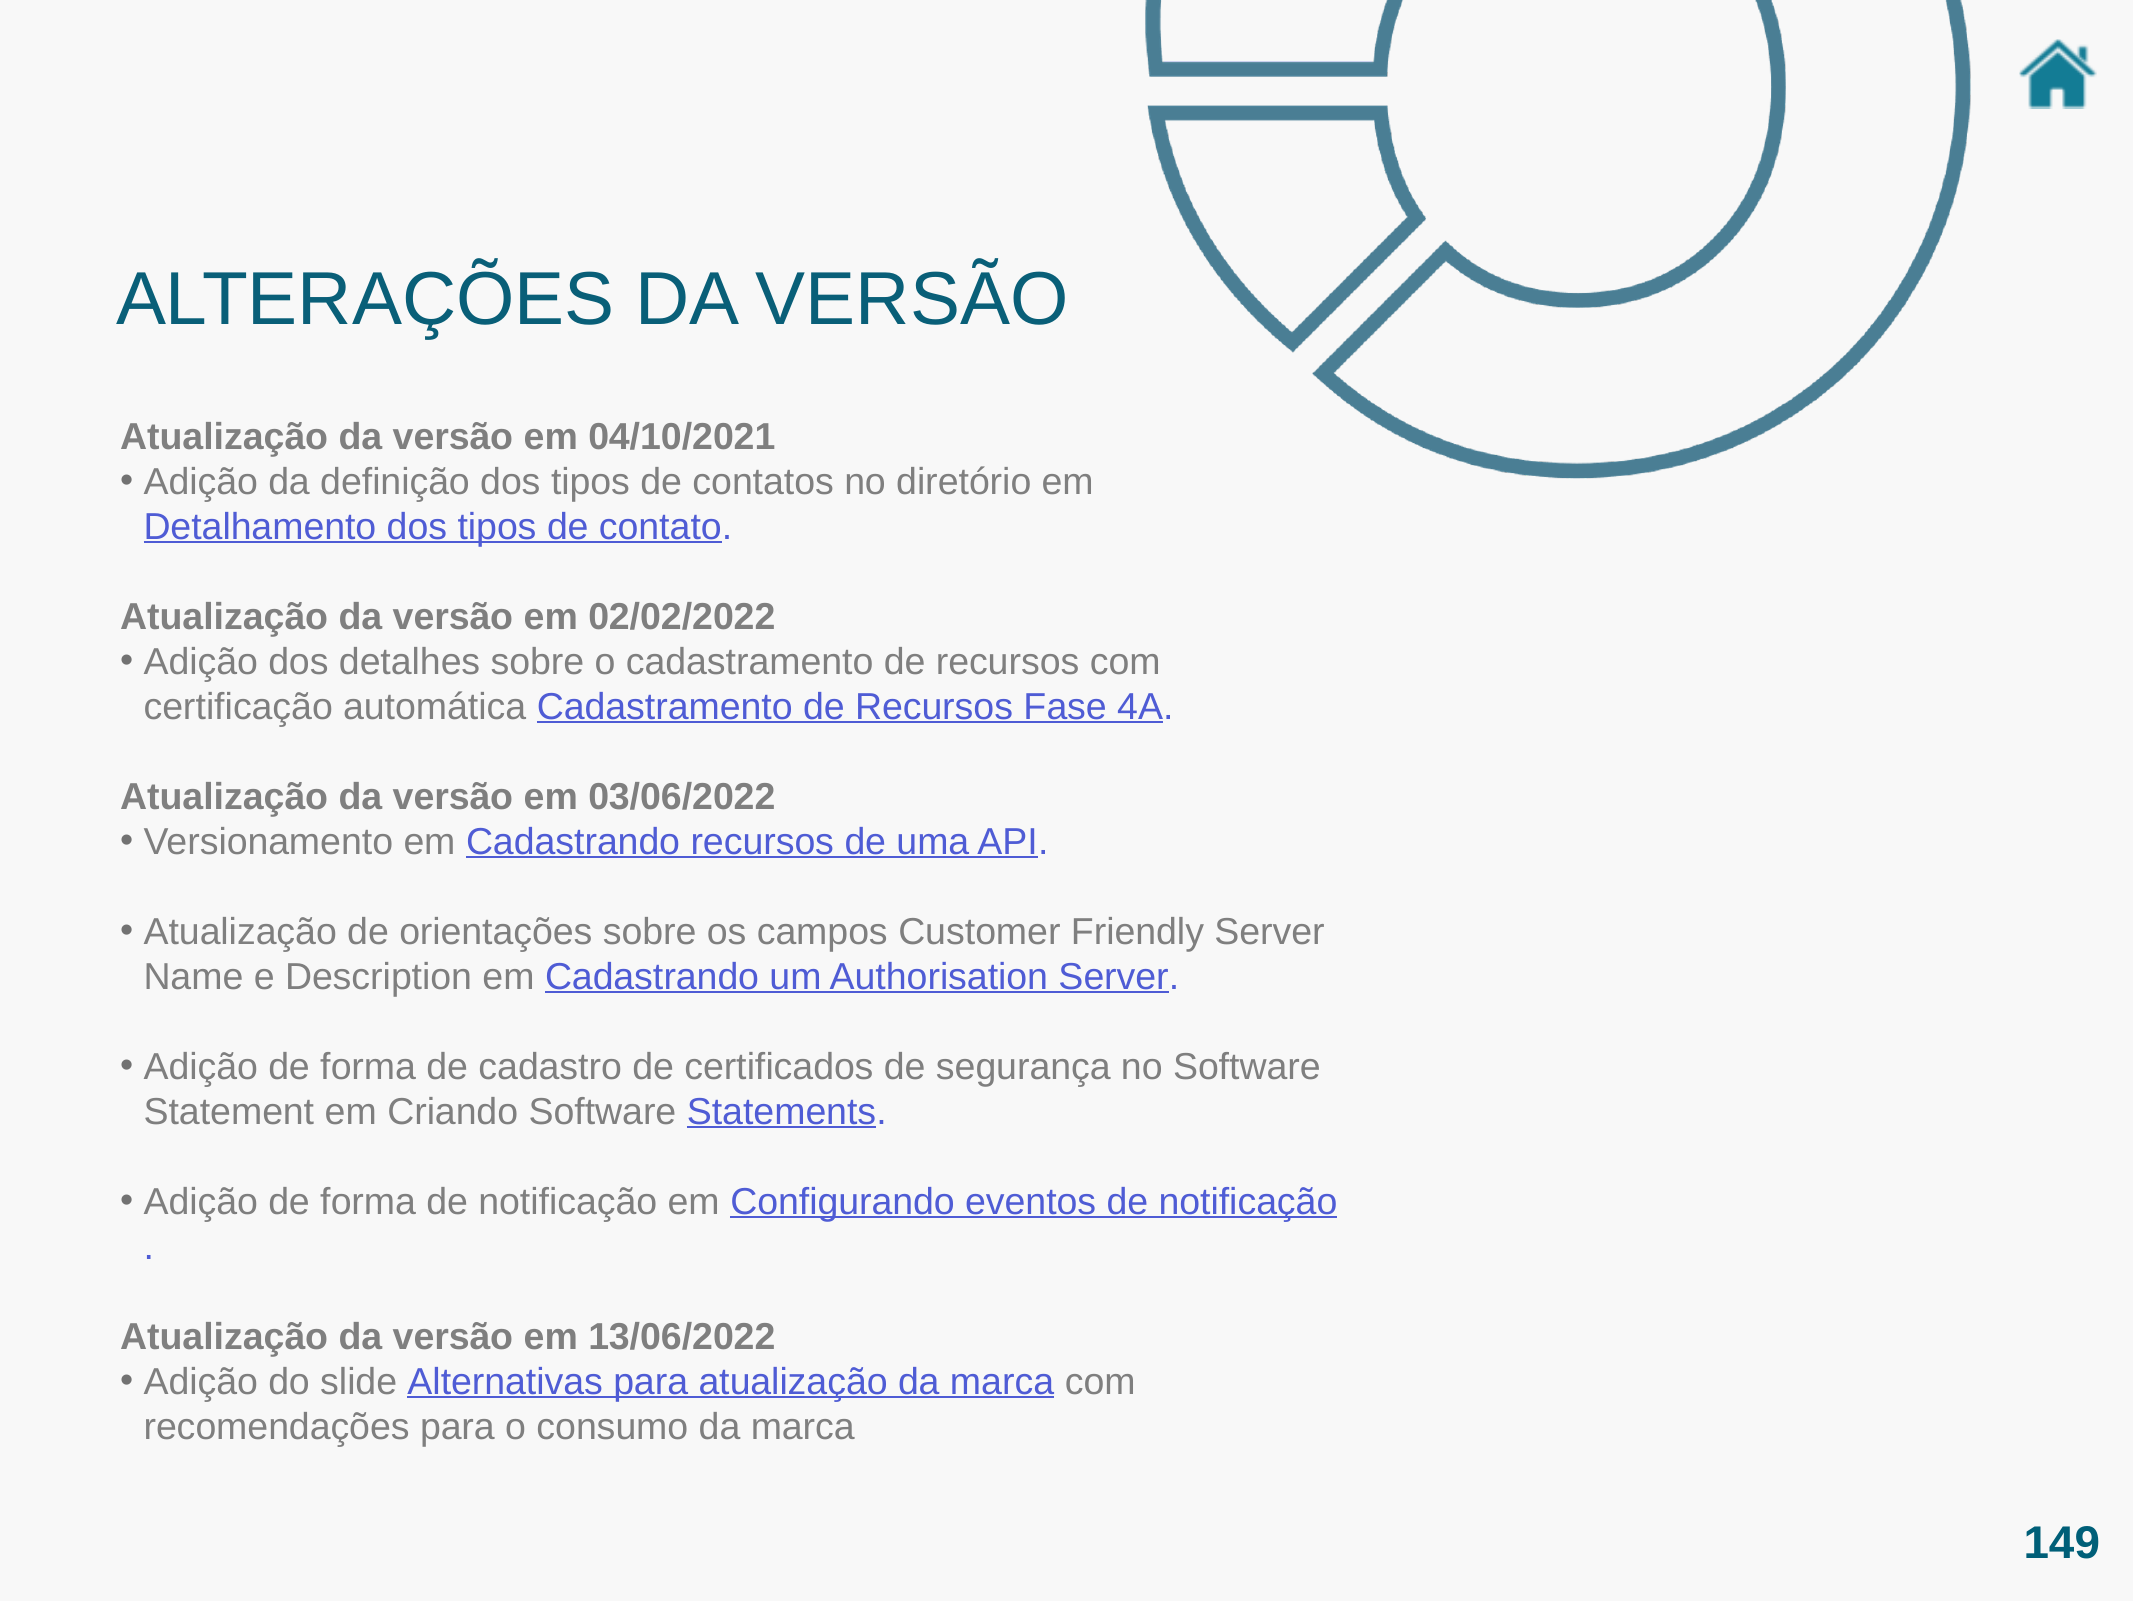

ALTERAÇÕES DA VERSÃO
Atualização da versão em 04/10/2021
Adição da definição dos tipos de contatos no diretório em Detalhamento dos tipos de contato.

Atualização da versão em 02/02/2022
Adição dos detalhes sobre o cadastramento de recursos com certificação automática Cadastramento de Recursos Fase 4A.

Atualização da versão em 03/06/2022
Versionamento em Cadastrando recursos de uma API.

Atualização de orientações sobre os campos Customer Friendly Server Name e Description em Cadastrando um Authorisation Server.

Adição de forma de cadastro de certificados de segurança no Software Statement em Criando Software Statements.

Adição de forma de notificação em Configurando eventos de notificação.

Atualização da versão em 13/06/2022
Adição do slide Alternativas para atualização da marca com recomendações para o consumo da marca

149